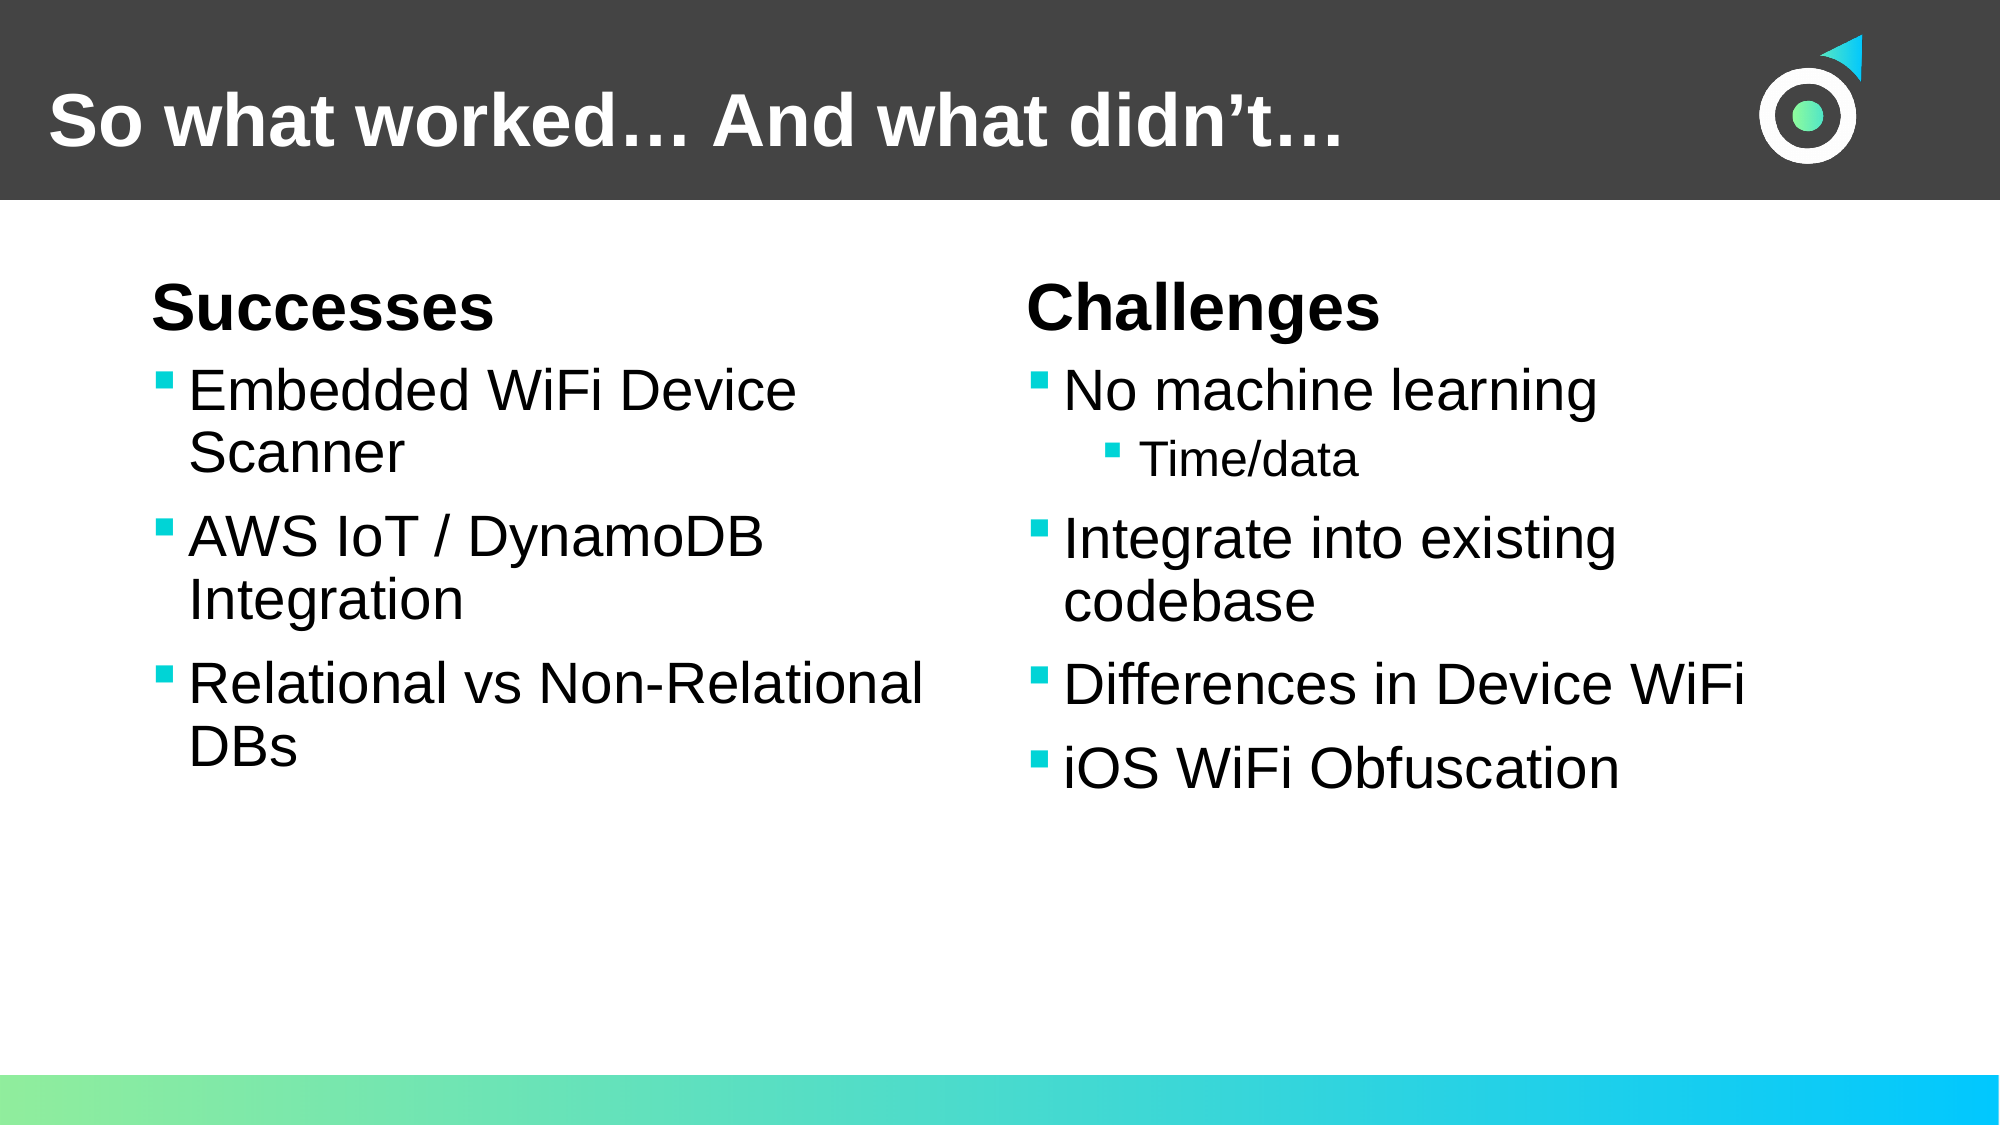

So what worked… And what didn’t…
Successes
Challenges
Embedded WiFi Device Scanner
AWS IoT / DynamoDB Integration
Relational vs Non-Relational DBs

No machine learning
Time/data
Integrate into existing codebase
Differences in Device WiFi
iOS WiFi Obfuscation